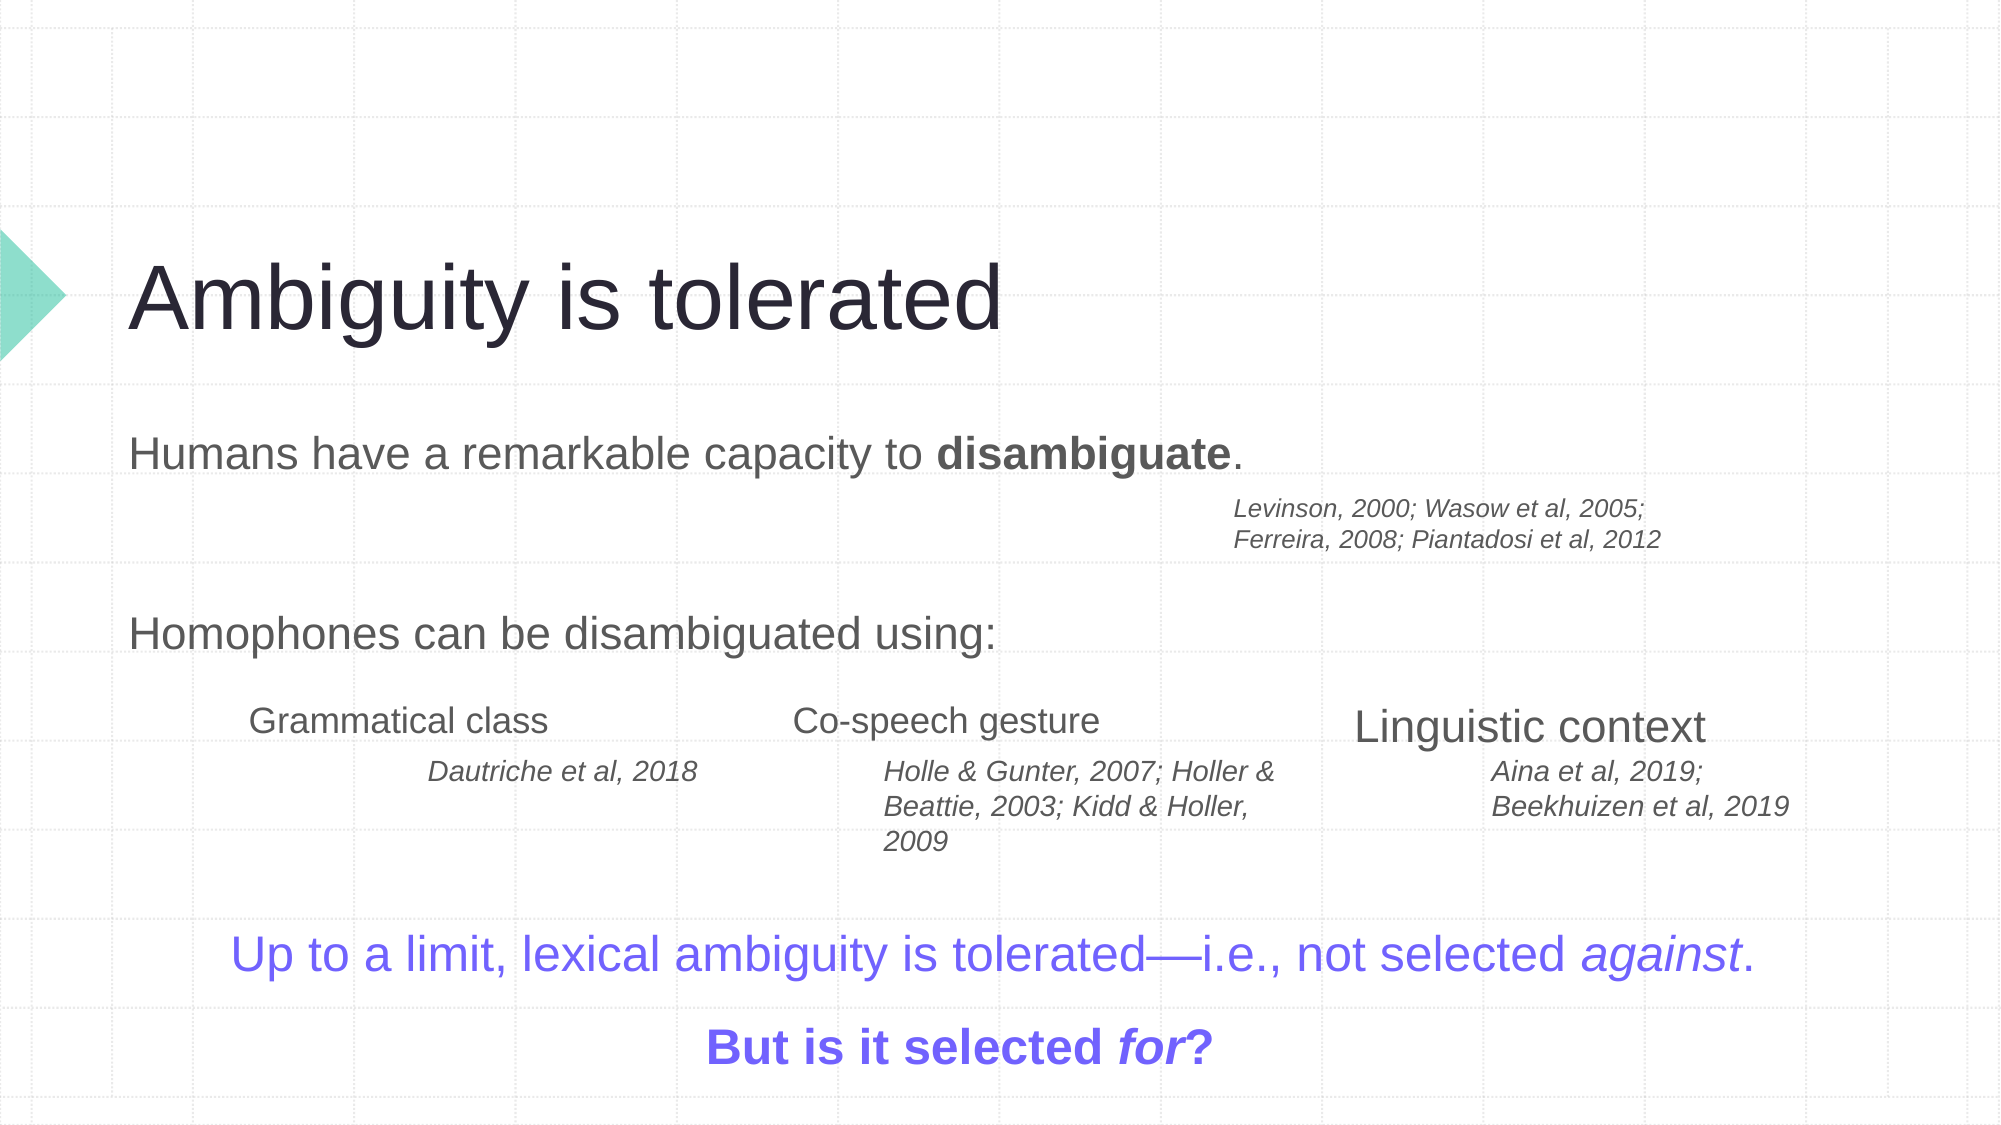

# Ambiguity is tolerated
Humans have a remarkable capacity to disambiguate.
Levinson, 2000; Wasow et al, 2005; Ferreira, 2008; Piantadosi et al, 2012
Homophones can be disambiguated using:
Linguistic context
Co-speech gesture
Grammatical class
Aina et al, 2019;
Beekhuizen et al, 2019
Dautriche et al, 2018
Holle & Gunter, 2007; Holler & Beattie, 2003; Kidd & Holler, 2009
Up to a limit, lexical ambiguity is tolerated––i.e., not selected against.
But is it selected for?